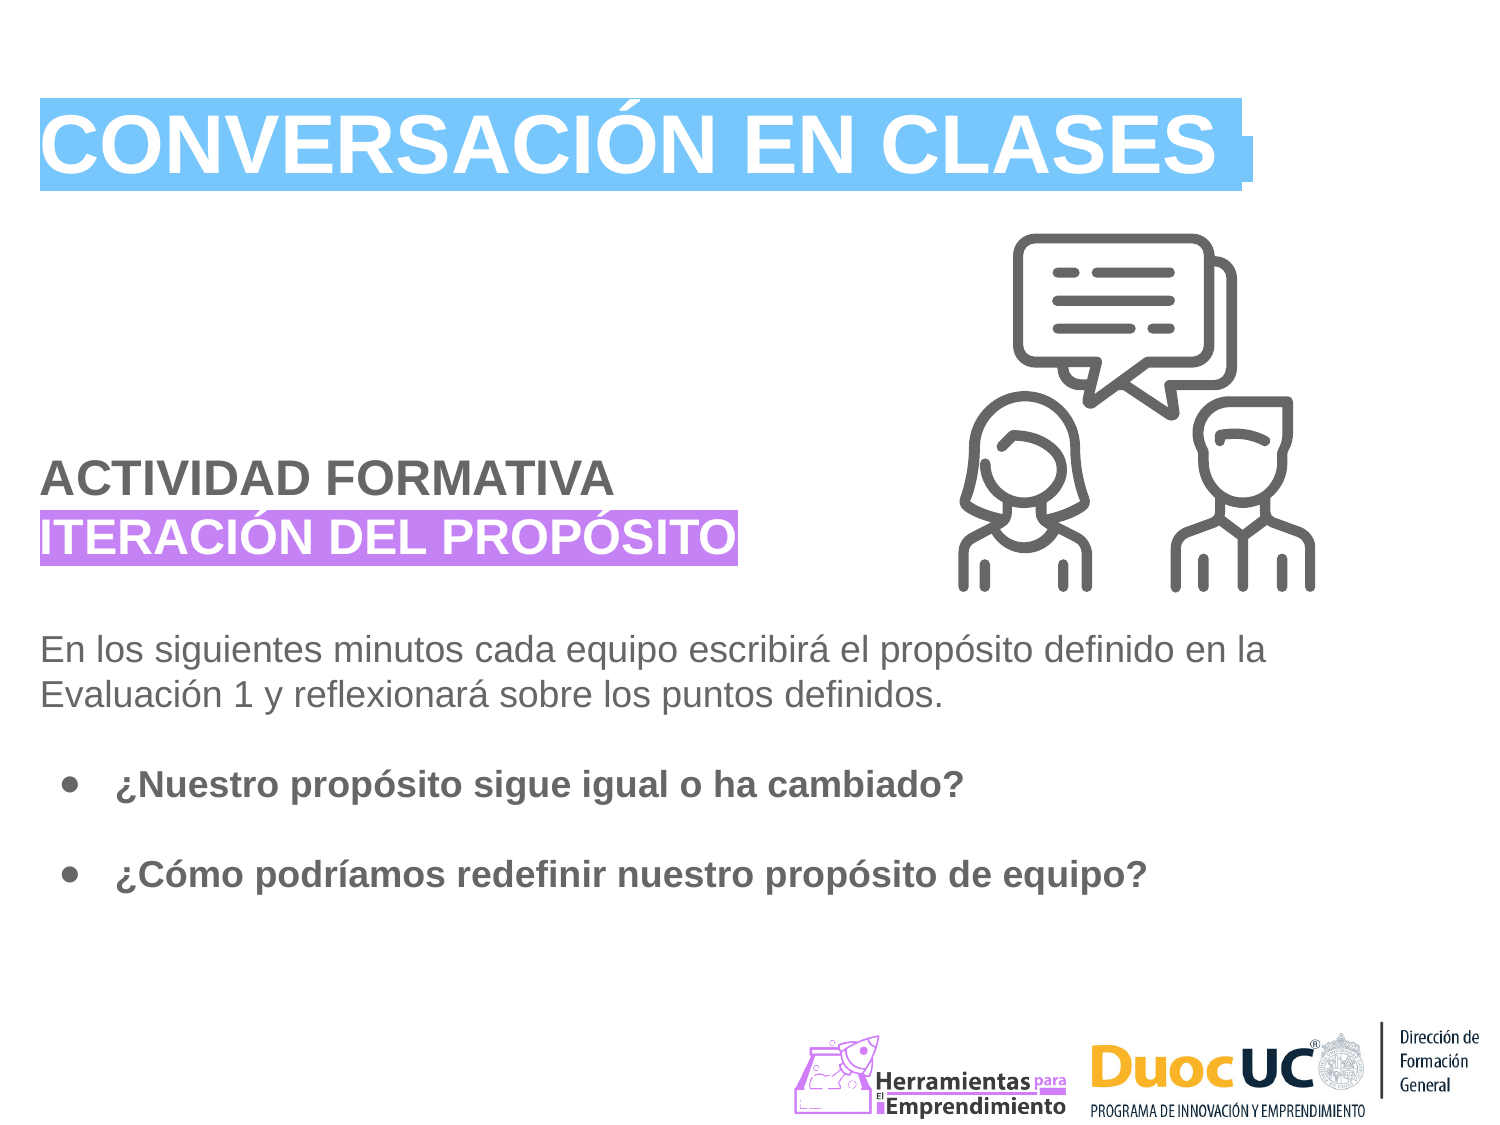

CONVERSACIÓN EN CLASES

ACTIVIDAD FORMATIVA
ITERACIÓN DEL PROPÓSITO
En los siguientes minutos cada equipo escribirá el propósito definido en la Evaluación 1 y reflexionará sobre los puntos definidos.

¿Nuestro propósito sigue igual o ha cambiado?

¿Cómo podríamos redefinir nuestro propósito de equipo?